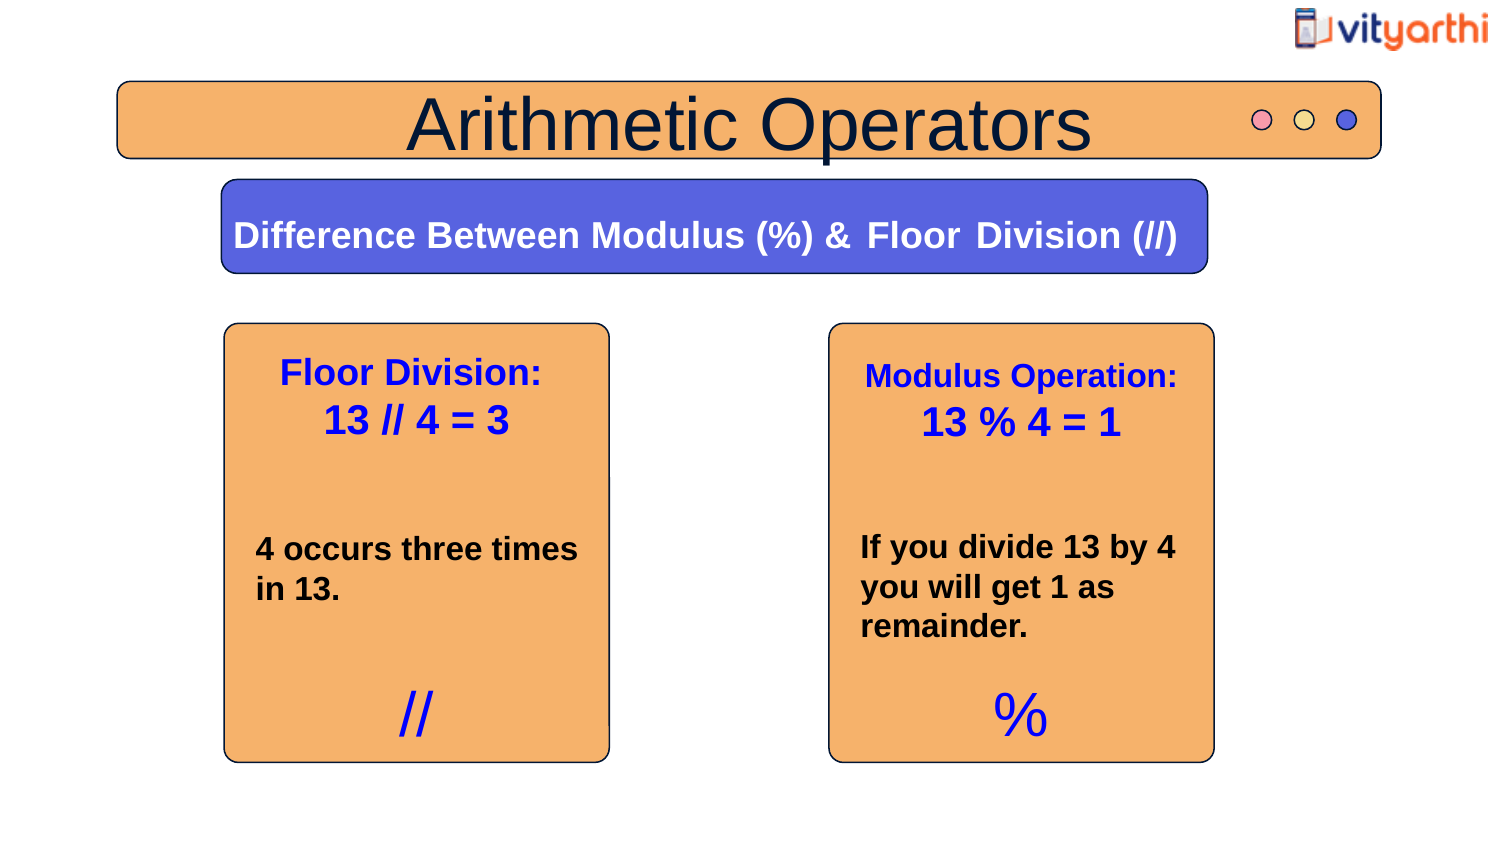

Arithmetic Operators

Difference Between Modulus (%) & Floor Division (//)

Modulus Operation: 13 % 4 = 1
Floor Division:
13 // 4 = 3
4 occurs three times in 13.

If you divide 13 by 4 you will get 1 as remainder.
//
%